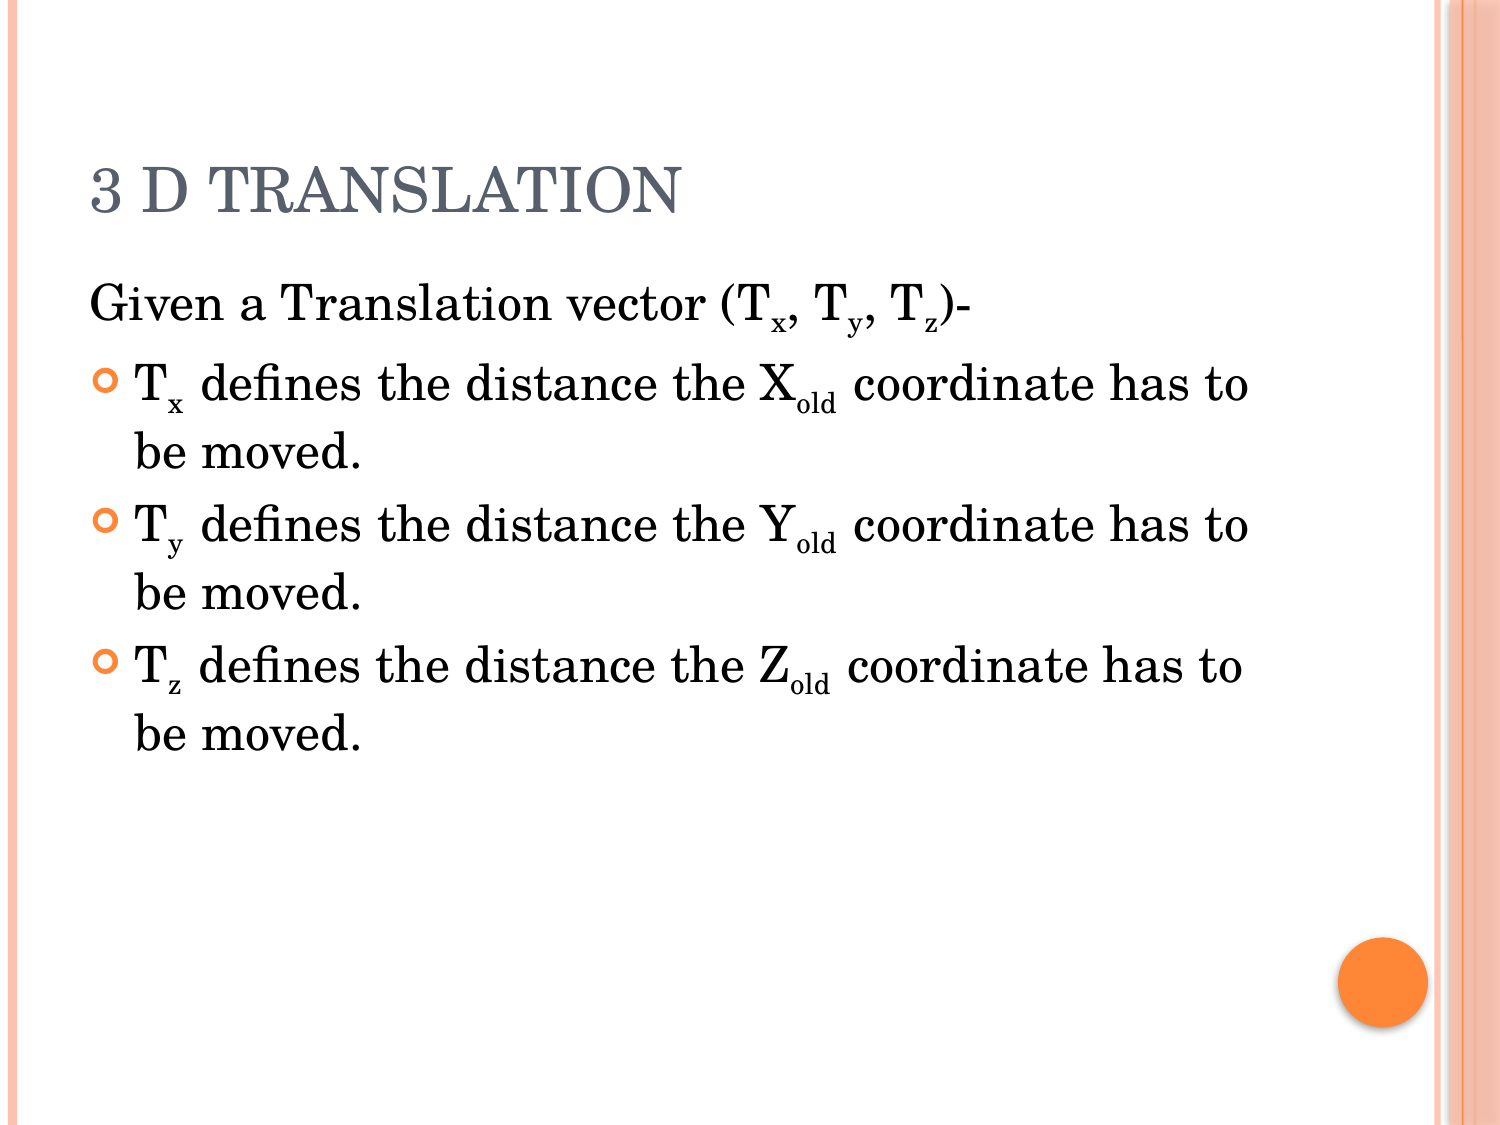

# 3 D TRANSLATION
Given a Translation vector (Tx, Ty, Tz)-
Tx defines the distance the Xold coordinate has to be moved.
Ty defines the distance the Yold coordinate has to be moved.
Tz defines the distance the Zold coordinate has to be moved.